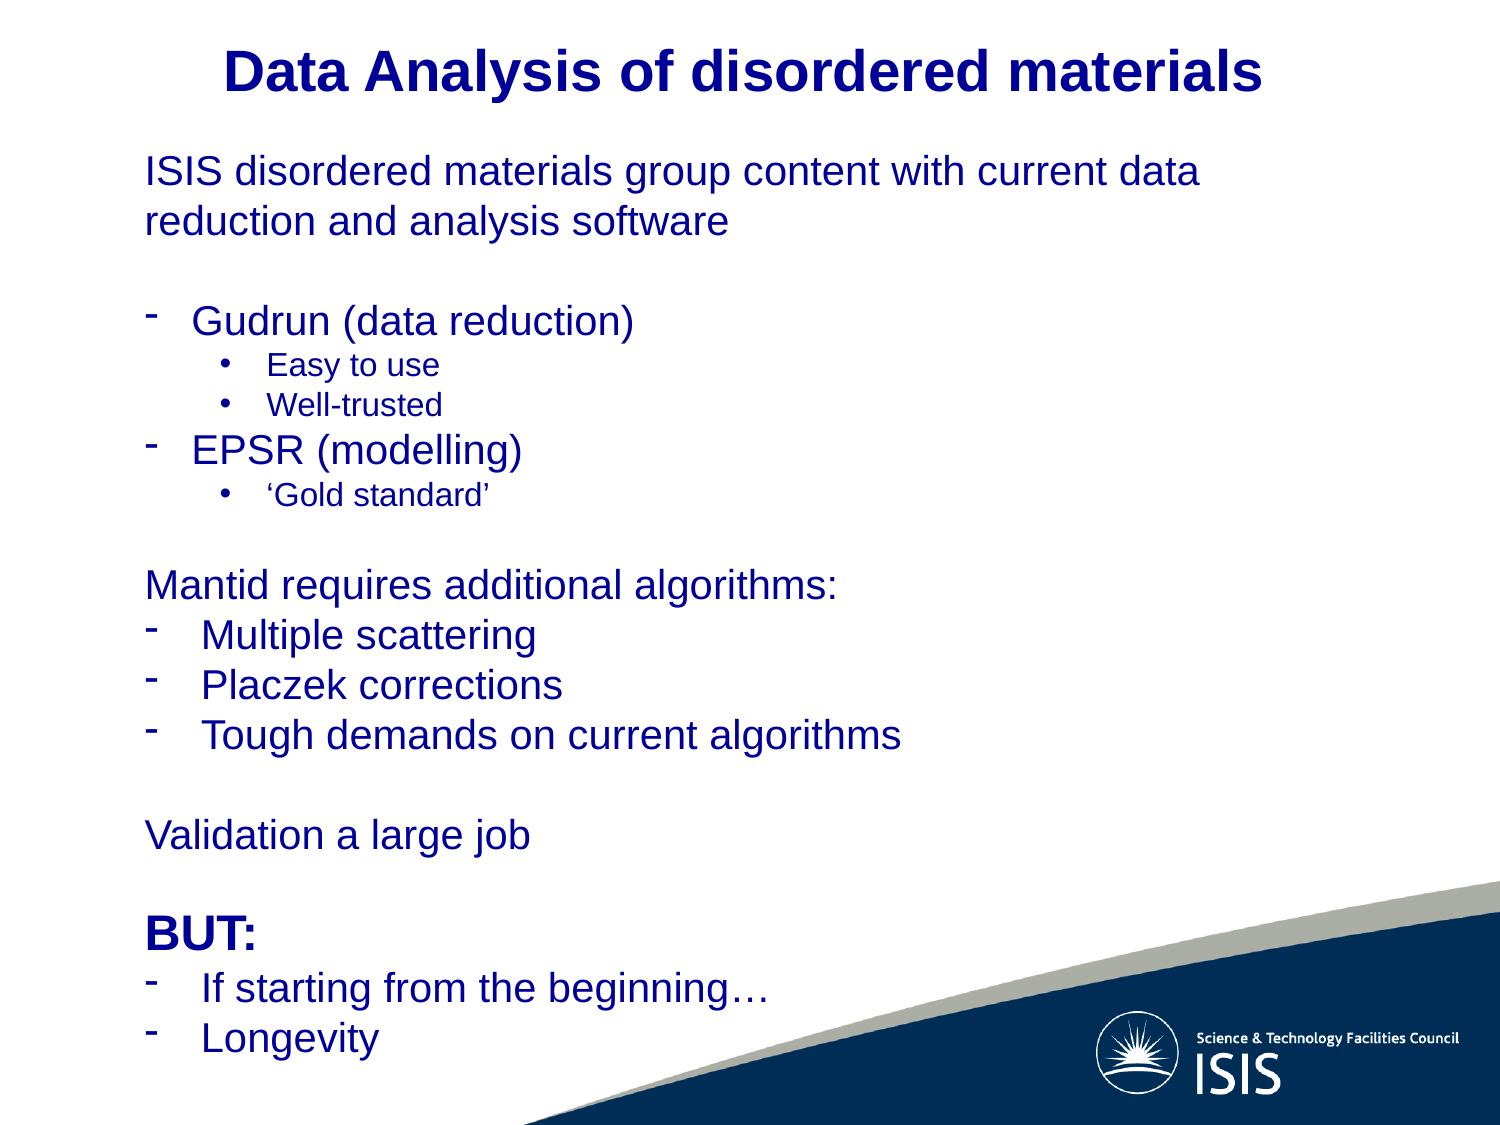

Data Analysis of disordered materials
ISIS disordered materials group content with current data reduction and analysis software

Gudrun (data reduction)
Easy to use
Well-trusted
EPSR (modelling)
‘Gold standard’
Mantid requires additional algorithms:
Multiple scattering
Placzek corrections
Tough demands on current algorithms

Validation a large job
BUT:
If starting from the beginning…
Longevity